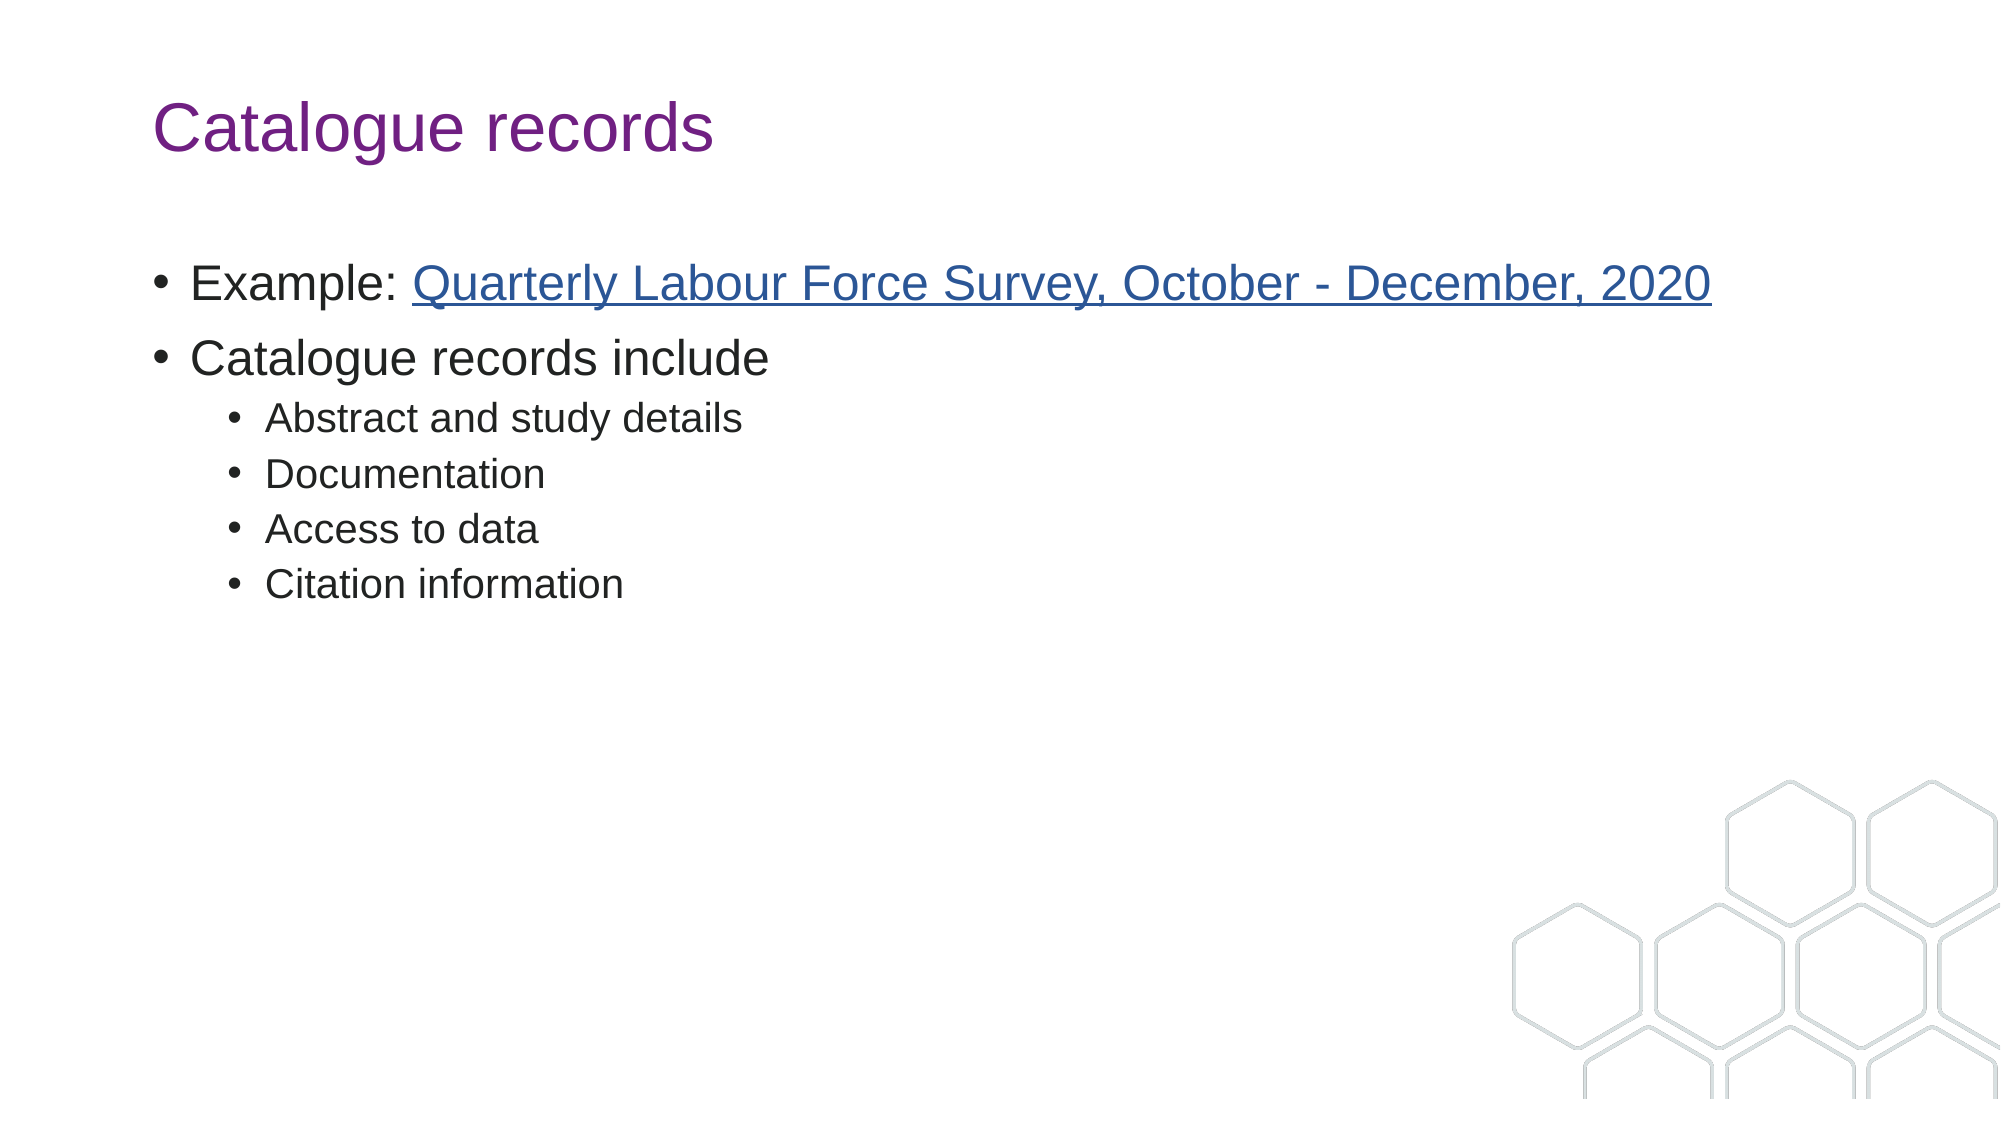

# Catalogue records
Example: Quarterly Labour Force Survey, October - December, 2020
Catalogue records include
Abstract and study details
Documentation
Access to data
Citation information